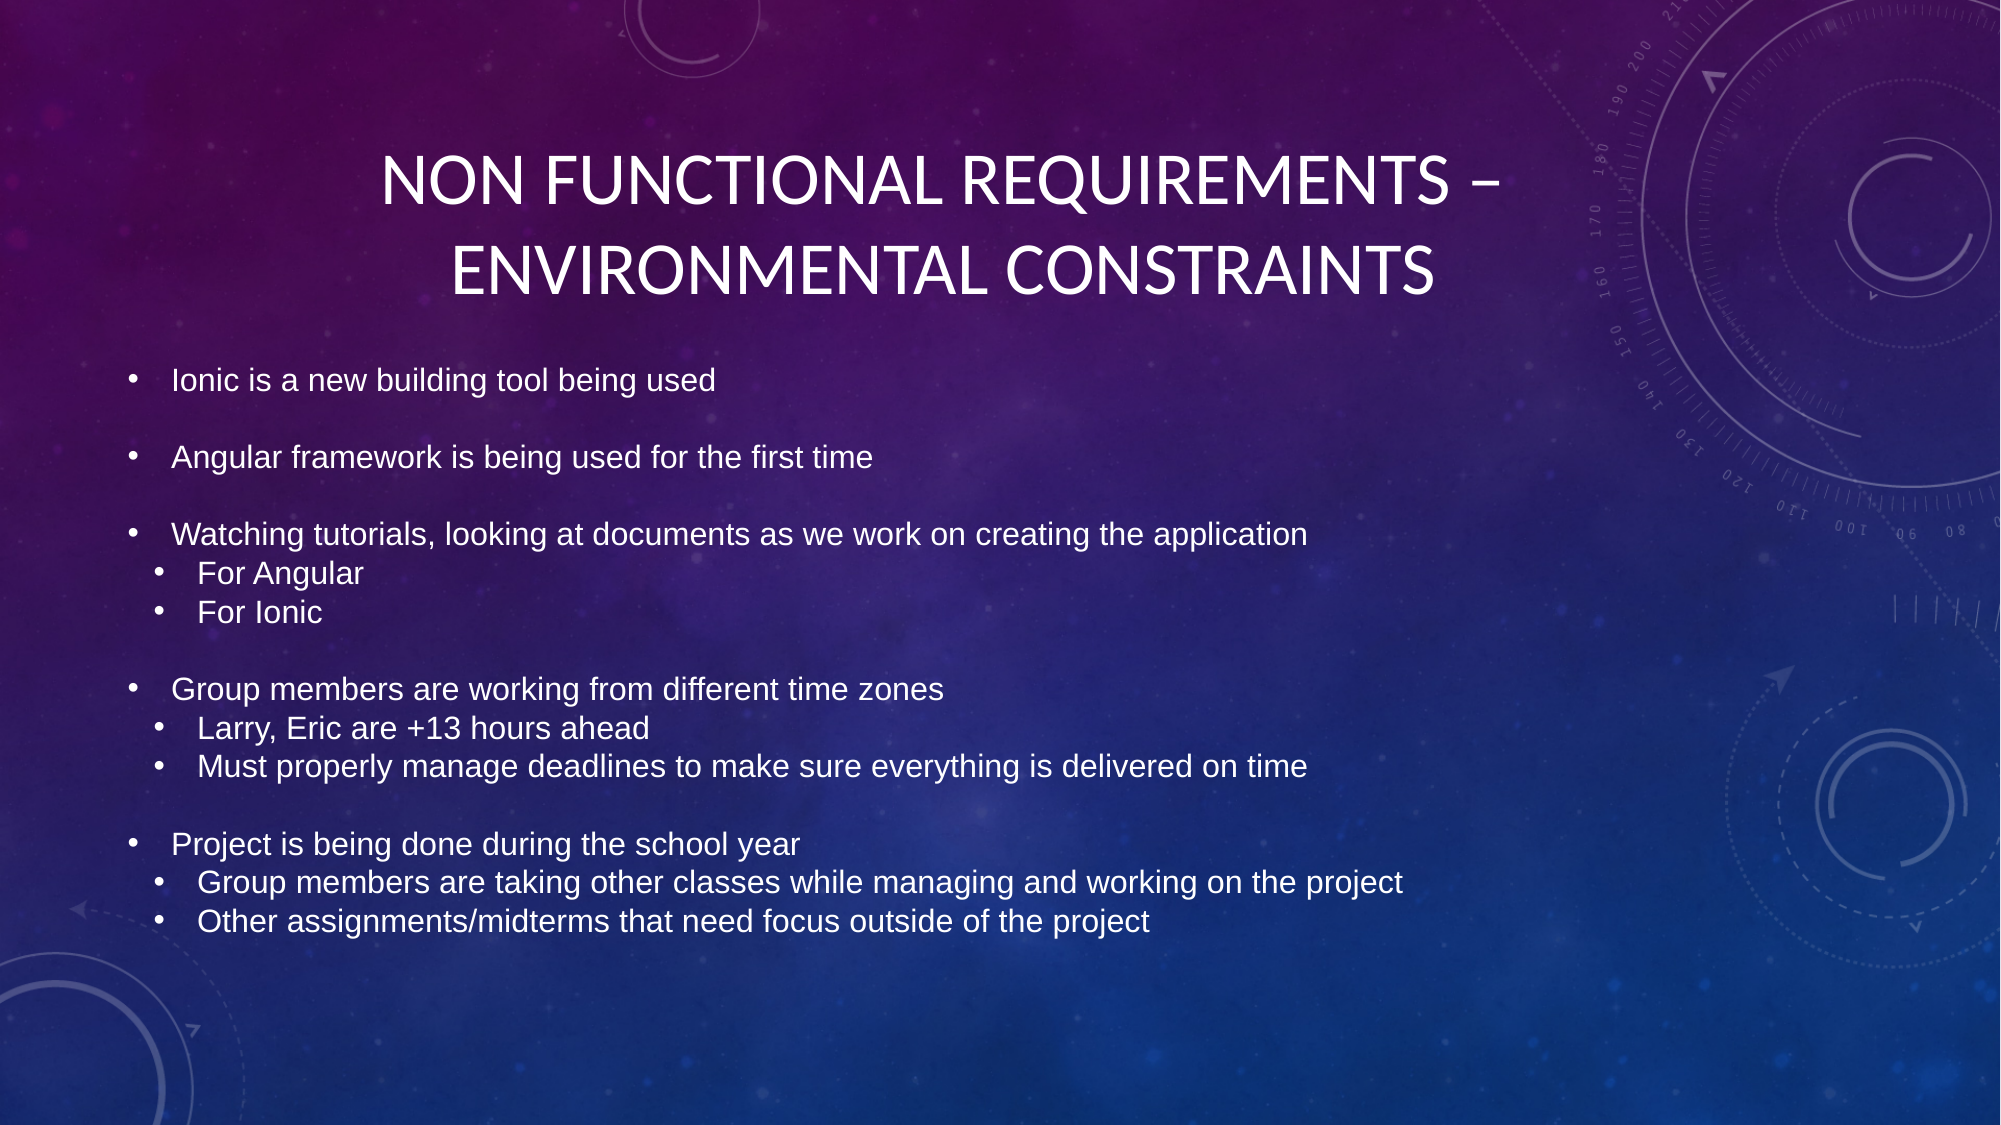

# Non Functional requirements – environmental constraints
Ionic is a new building tool being used

Angular framework is being used for the first time

Watching tutorials, looking at documents as we work on creating the application
For Angular
For Ionic

Group members are working from different time zones
Larry, Eric are +13 hours ahead
Must properly manage deadlines to make sure everything is delivered on time

Project is being done during the school year
Group members are taking other classes while managing and working on the project
Other assignments/midterms that need focus outside of the project